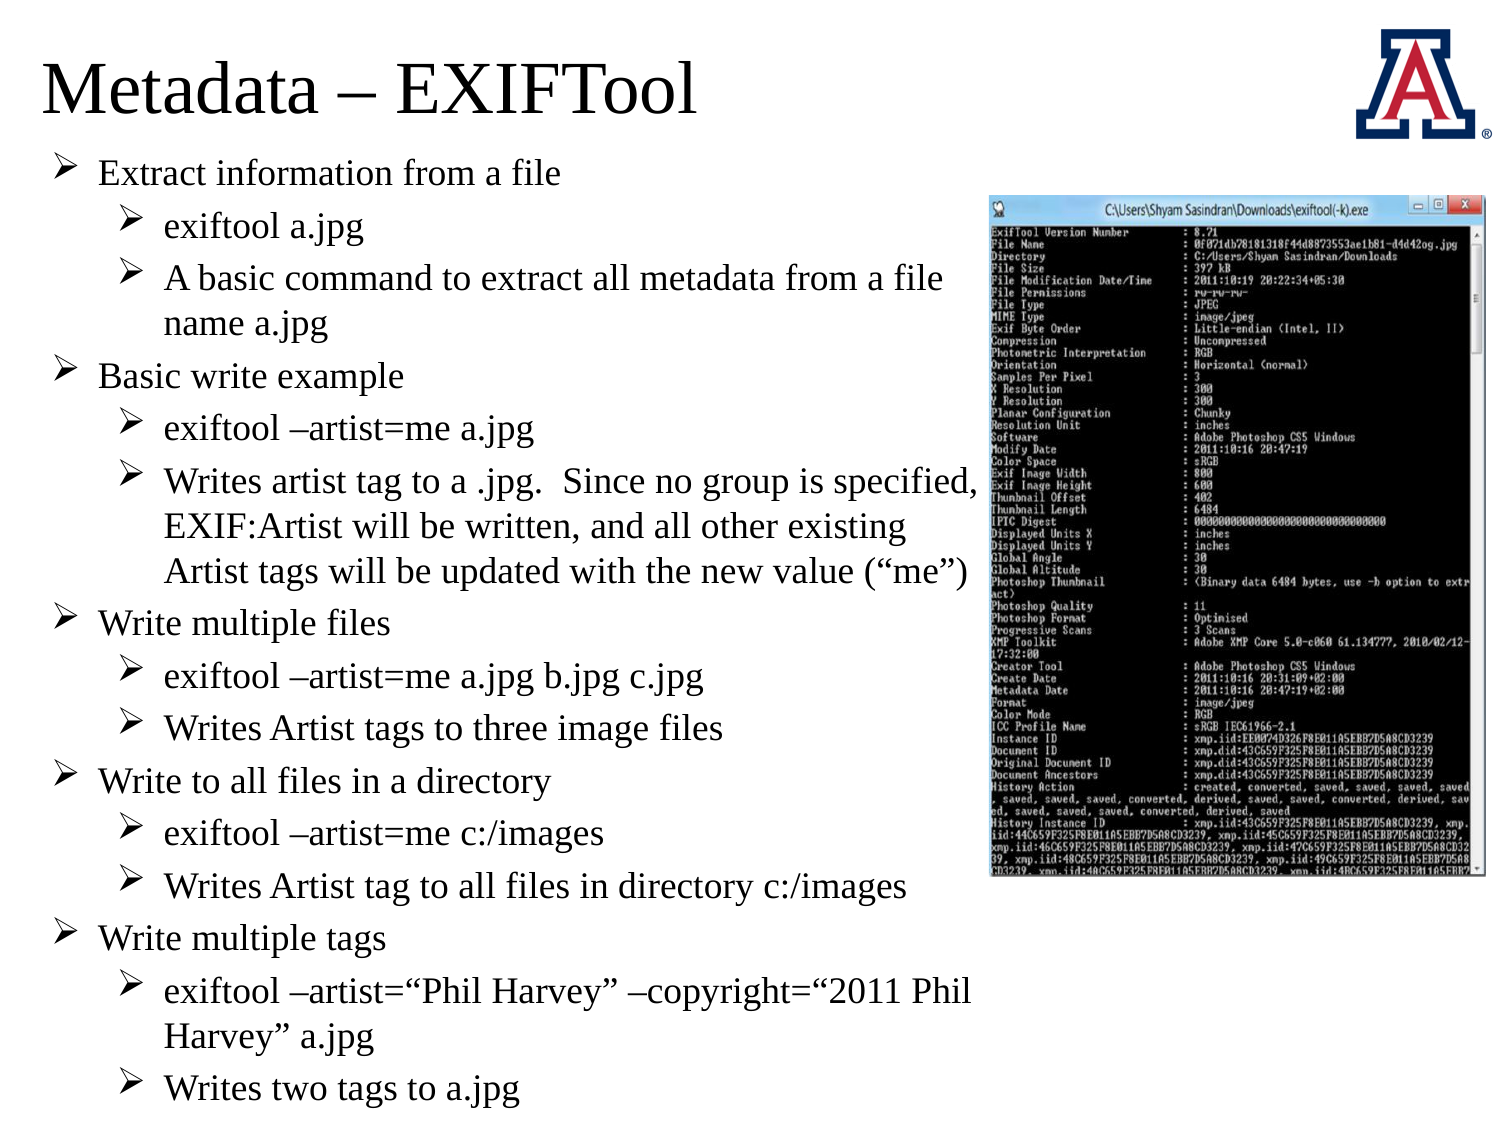

# Metadata – EXIFTool
Extract information from a file
exiftool a.jpg
A basic command to extract all metadata from a file name a.jpg
Basic write example
exiftool –artist=me a.jpg
Writes artist tag to a .jpg.  Since no group is specified, EXIF:Artist will be written, and all other existing Artist tags will be updated with the new value (“me”)
Write multiple files
exiftool –artist=me a.jpg b.jpg c.jpg
Writes Artist tags to three image files
Write to all files in a directory
exiftool –artist=me c:/images
Writes Artist tag to all files in directory c:/images
Write multiple tags
exiftool –artist=“Phil Harvey” –copyright=“2011 Phil Harvey” a.jpg
Writes two tags to a.jpg